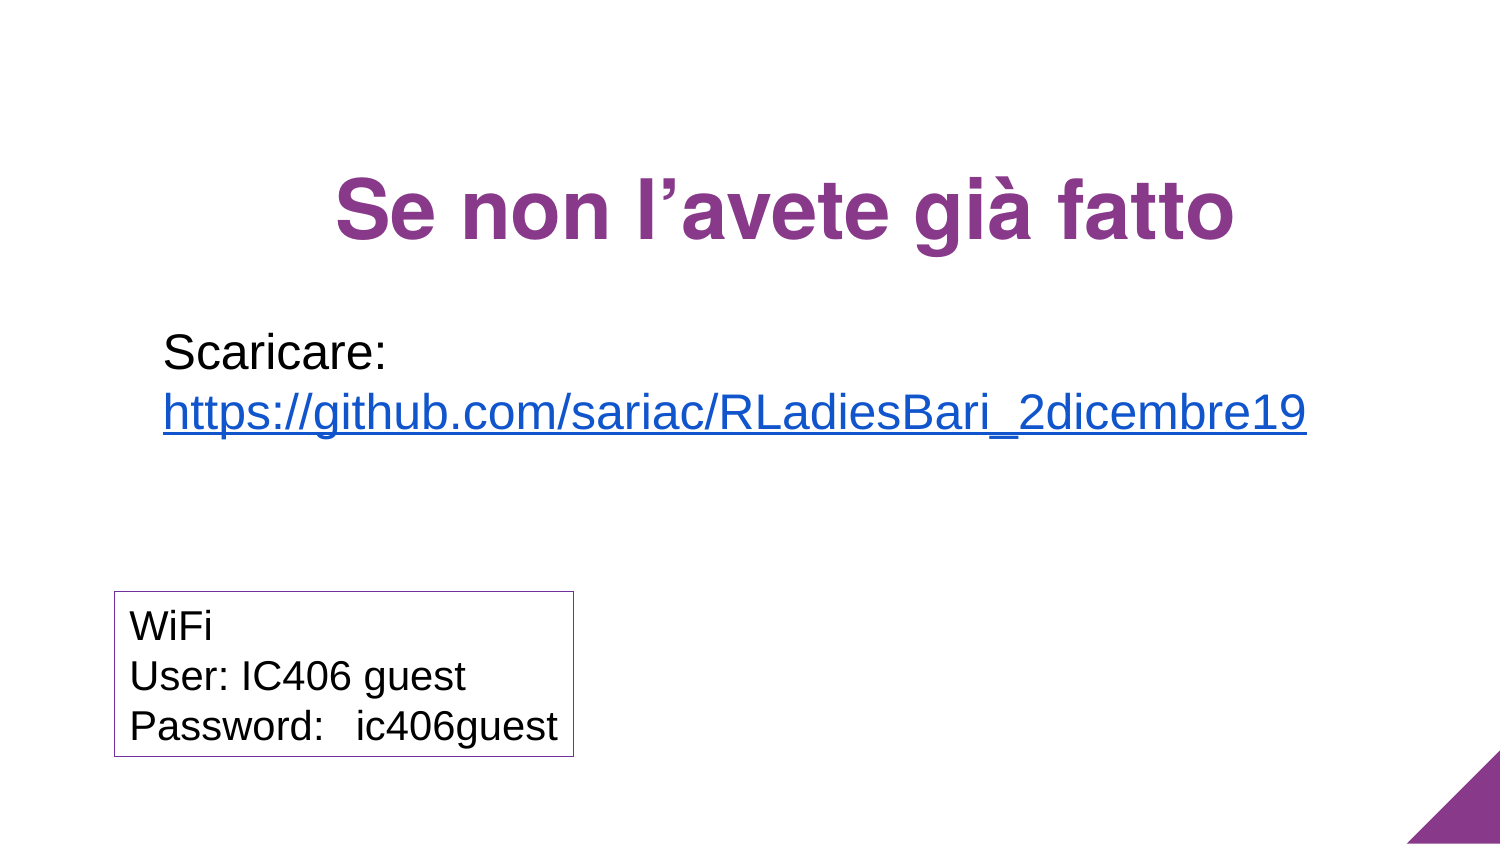

Se non l’avete già fatto
Scaricare: https://github.com/sariac/RLadiesBari_2dicembre19
WiFi
User: IC406 guest
Password:   ic406guest